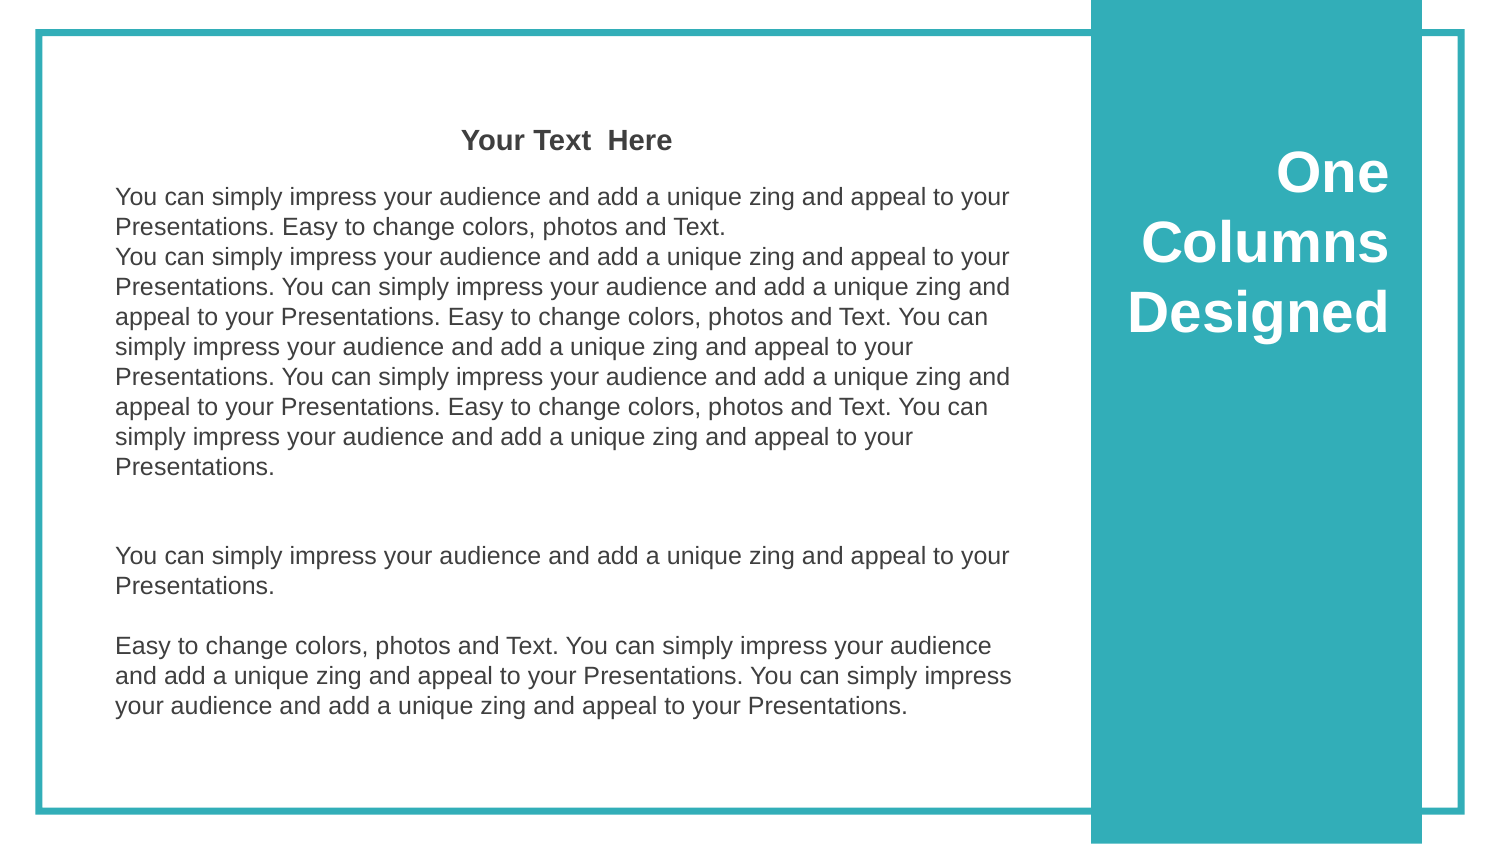

Your Text  Here
You can simply impress your audience and add a unique zing and appeal to your Presentations. Easy to change colors, photos and Text.
You can simply impress your audience and add a unique zing and appeal to your Presentations. You can simply impress your audience and add a unique zing and appeal to your Presentations. Easy to change colors, photos and Text. You can simply impress your audience and add a unique zing and appeal to your Presentations. You can simply impress your audience and add a unique zing and appeal to your Presentations. Easy to change colors, photos and Text. You can simply impress your audience and add a unique zing and appeal to your Presentations.

You can simply impress your audience and add a unique zing and appeal to your Presentations.

Easy to change colors, photos and Text. You can simply impress your audience and add a unique zing and appeal to your Presentations. You can simply impress your audience and add a unique zing and appeal to your Presentations.
One Columns Designed